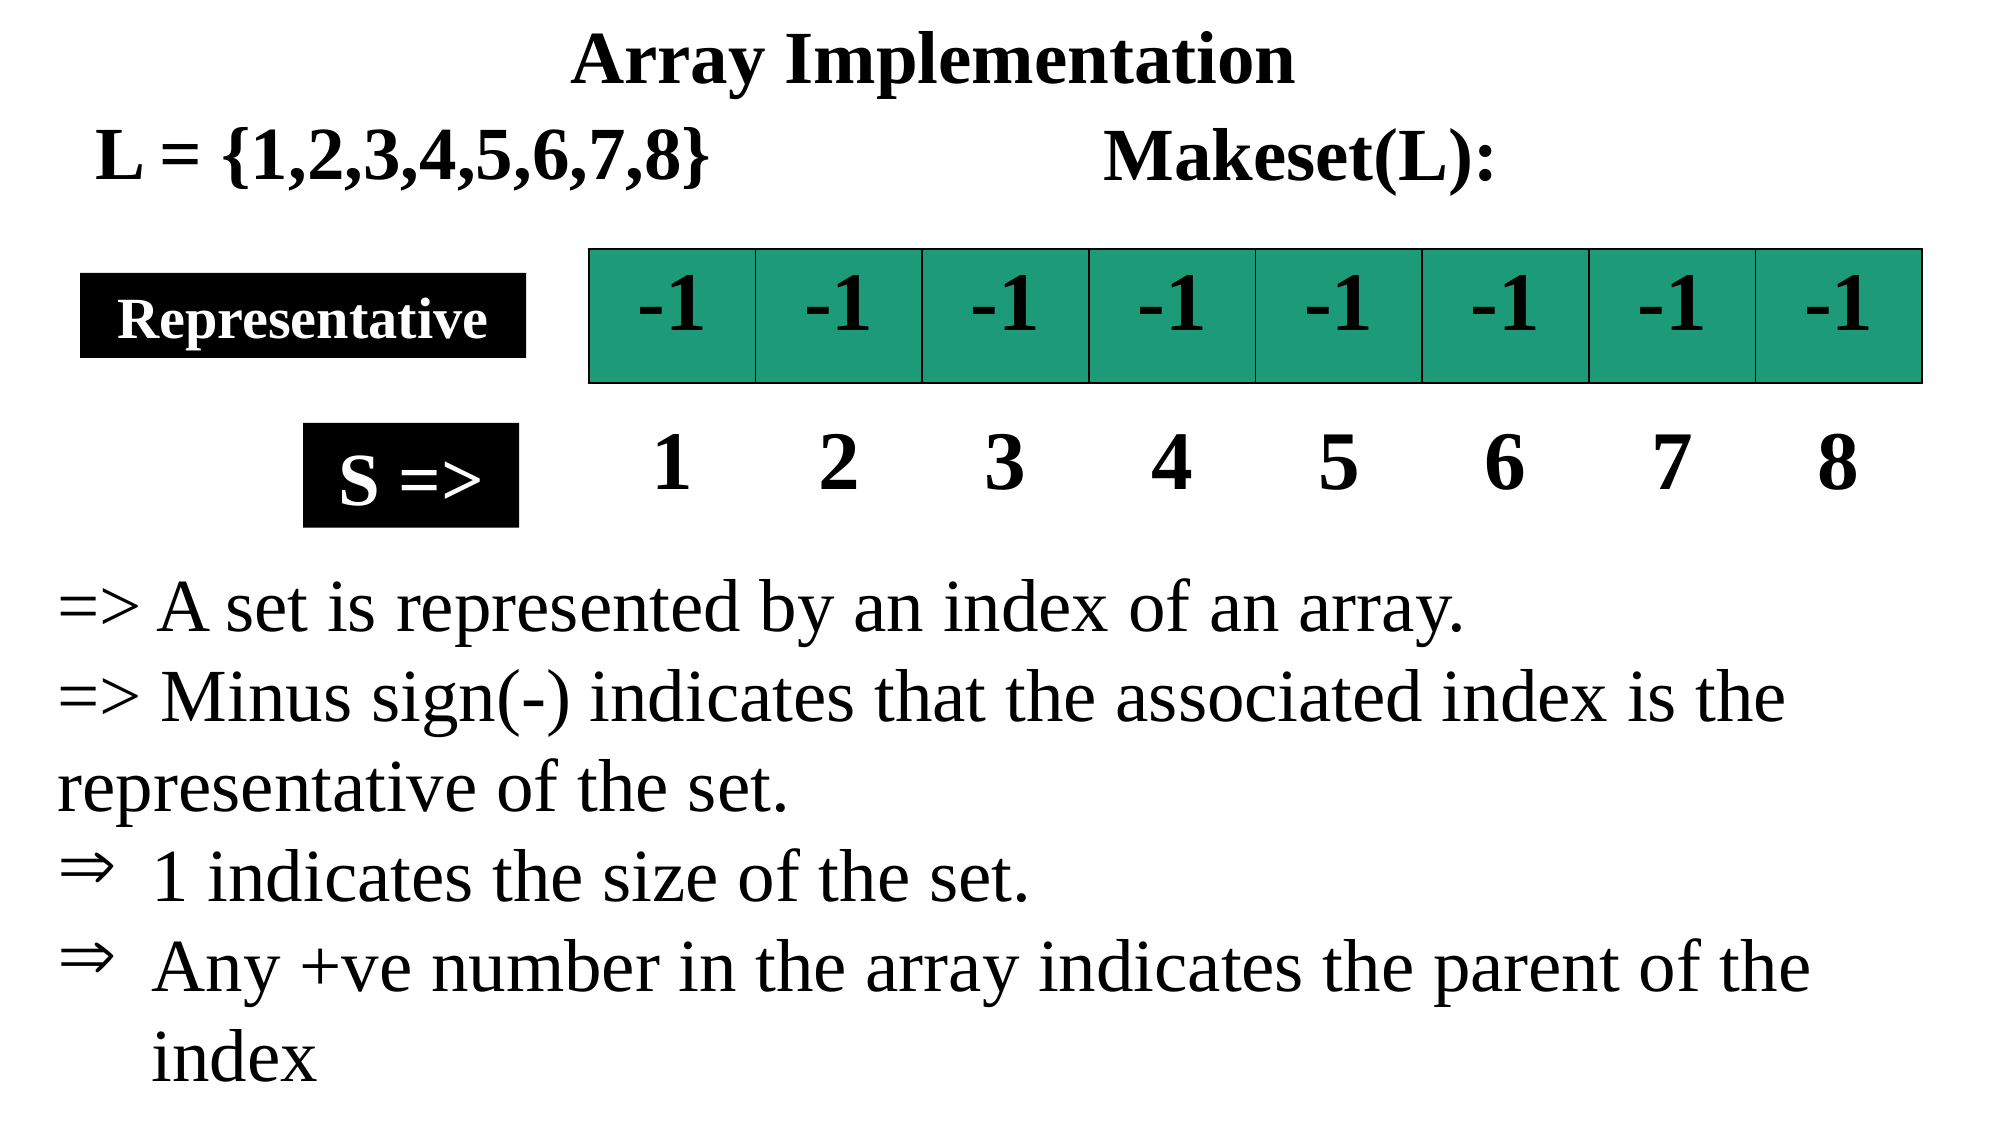

Array Implementation
L = {1,2,3,4,5,6,7,8}
Makeset(L):
| -1 | -1 | -1 | -1 | -1 | -1 | -1 | -1 |
| --- | --- | --- | --- | --- | --- | --- | --- |
Representative
| 1 | 2 | 3 | 4 | 5 | 6 | 7 | 8 |
| --- | --- | --- | --- | --- | --- | --- | --- |
S =>

=> A set is represented by an index of an array.
=> Minus sign(-) indicates that the associated index is the representative of the set.
1 indicates the size of the set.
Any +ve number in the array indicates the parent of the index